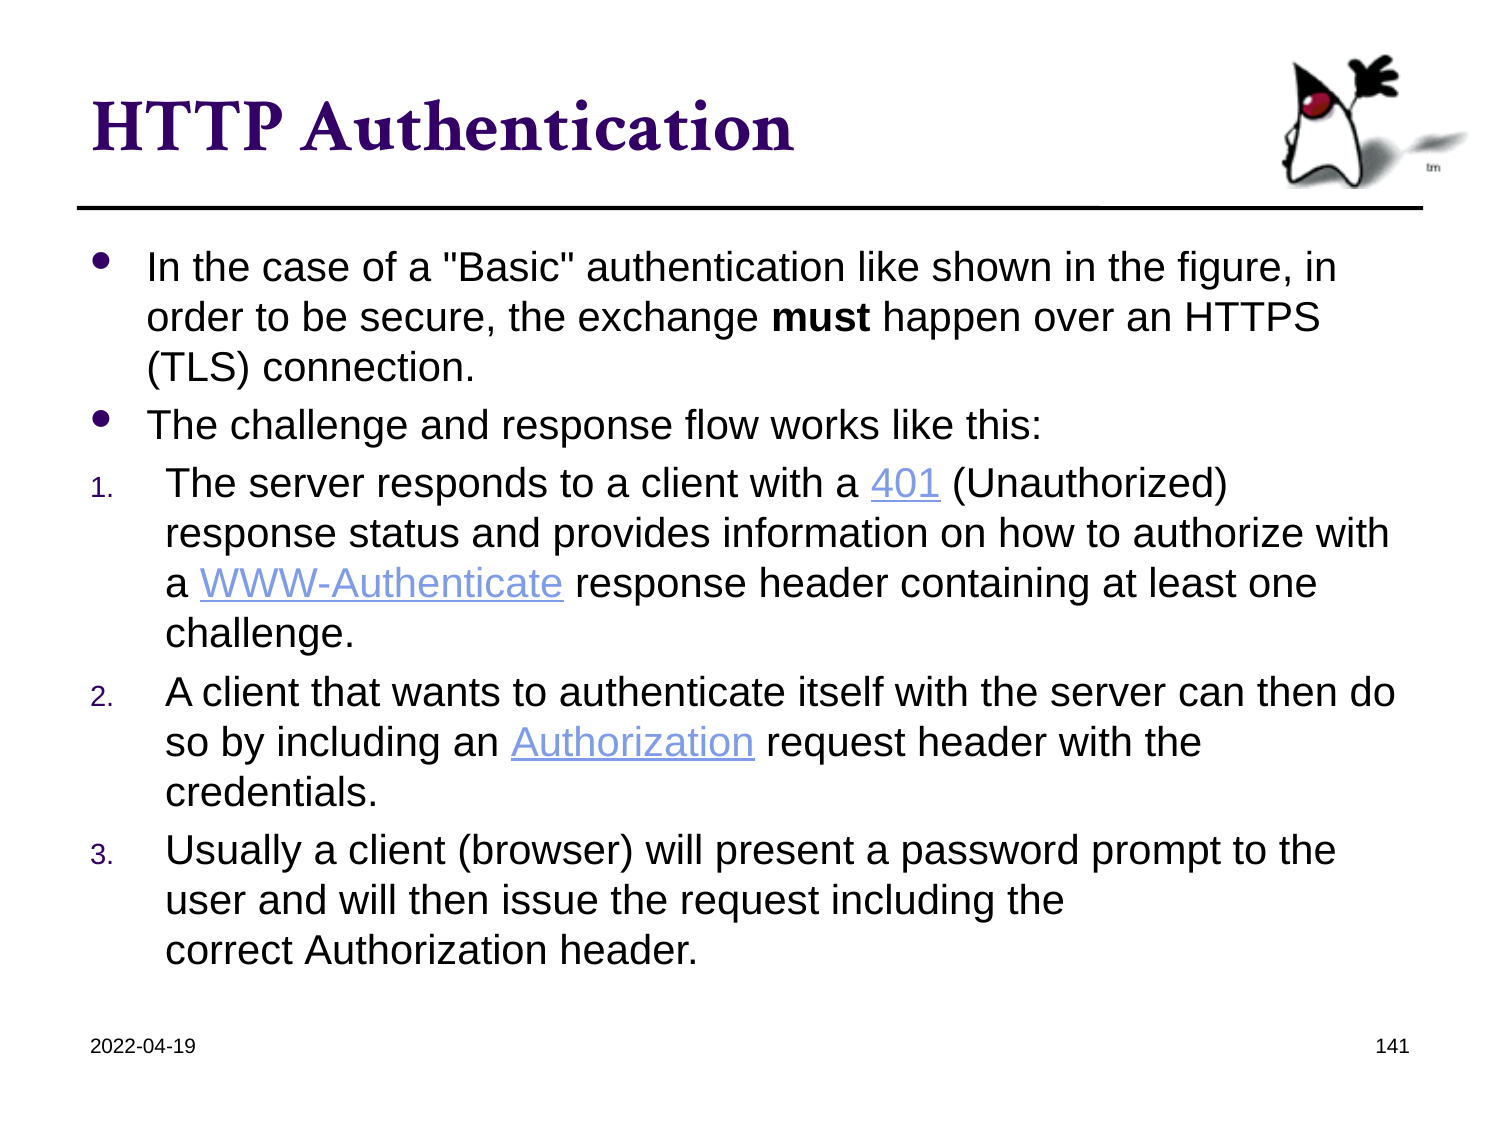

# HTTP Authentication
In the case of a "Basic" authentication like shown in the figure, in order to be secure, the exchange must happen over an HTTPS (TLS) connection.
The challenge and response flow works like this:
The server responds to a client with a 401 (Unauthorized) response status and provides information on how to authorize with a WWW-Authenticate response header containing at least one challenge.
A client that wants to authenticate itself with the server can then do so by including an Authorization request header with the credentials.
Usually a client (browser) will present a password prompt to the user and will then issue the request including the correct Authorization header.

2022-04-19
141